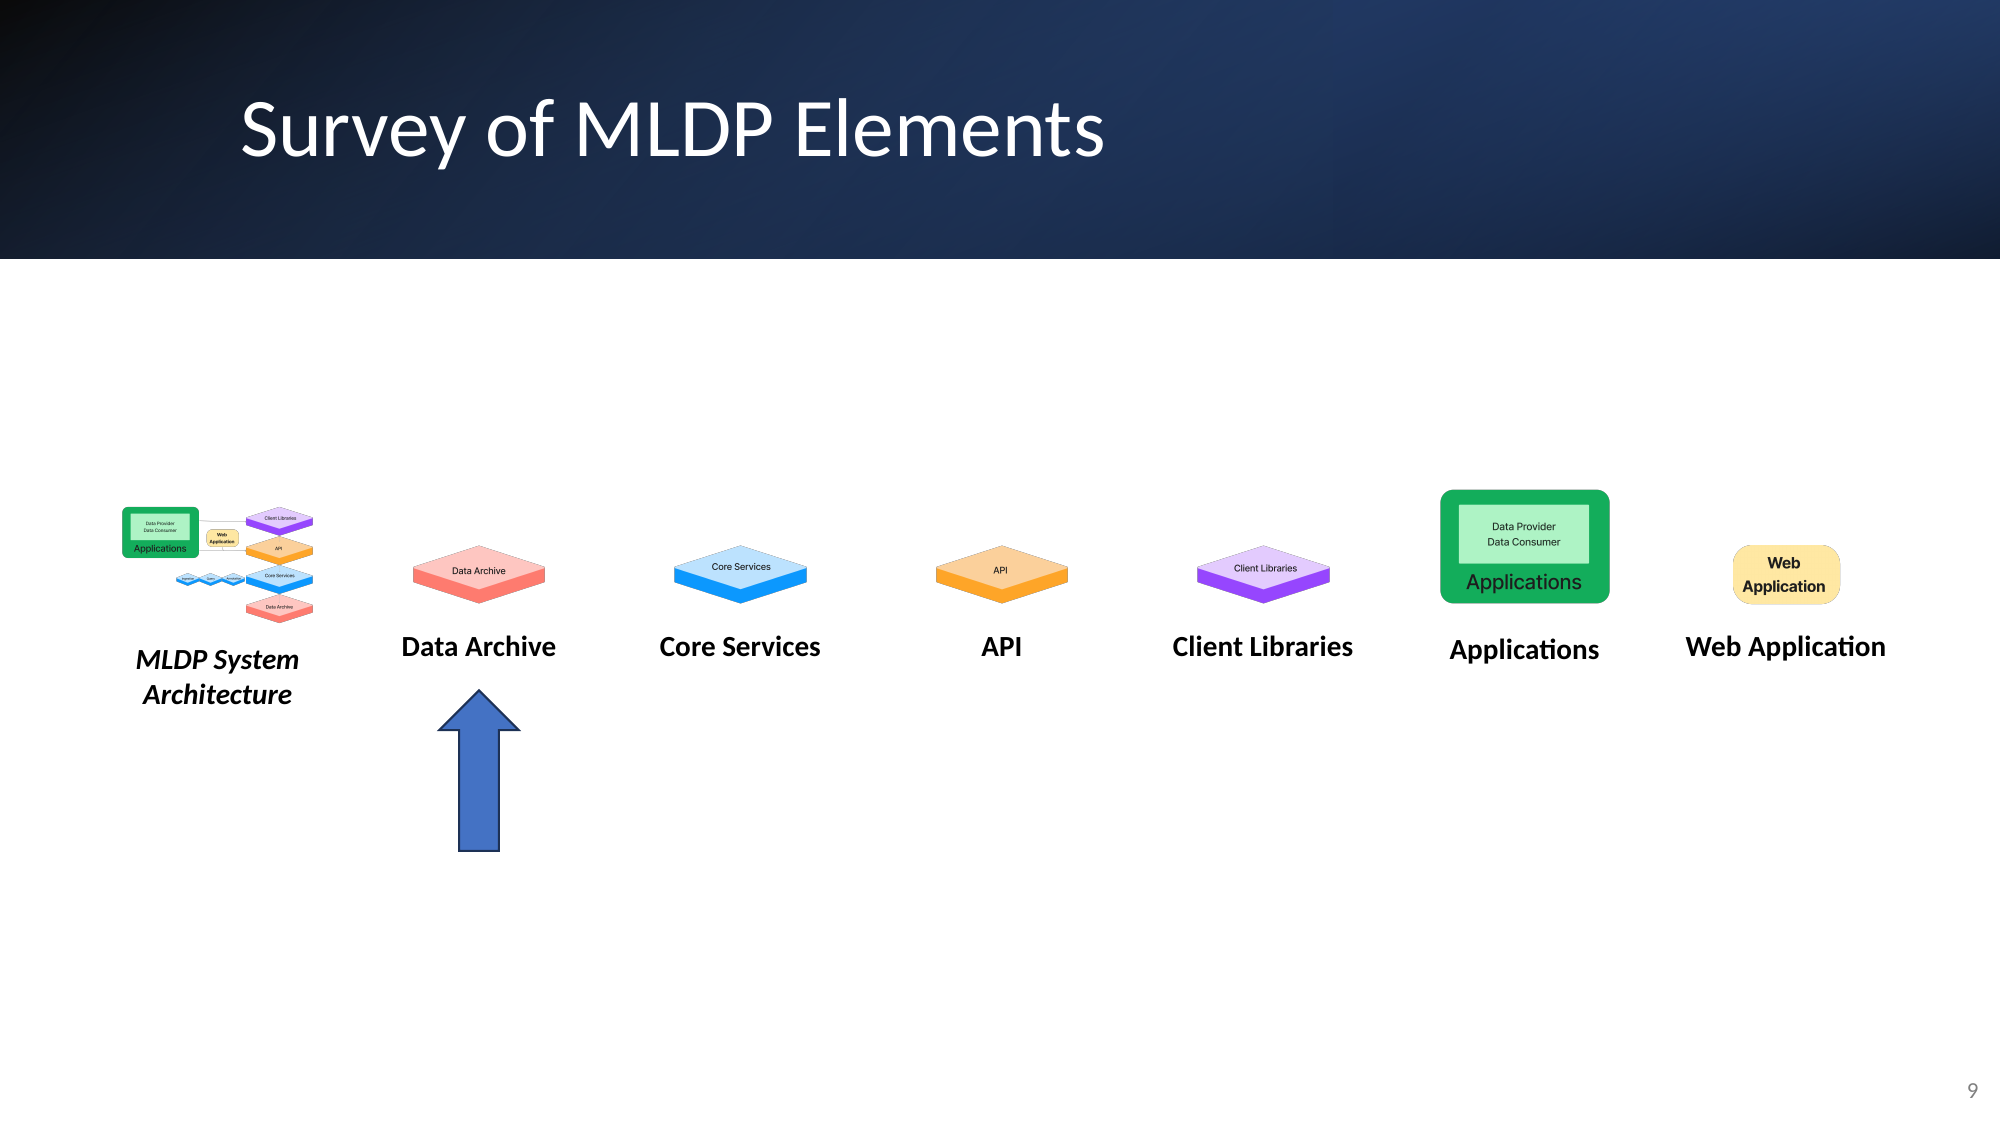

# Survey of MLDP Elements
MLDP System Architecture
Data Archive
Core Services
API
Client Libraries
Applications
Web Application

9